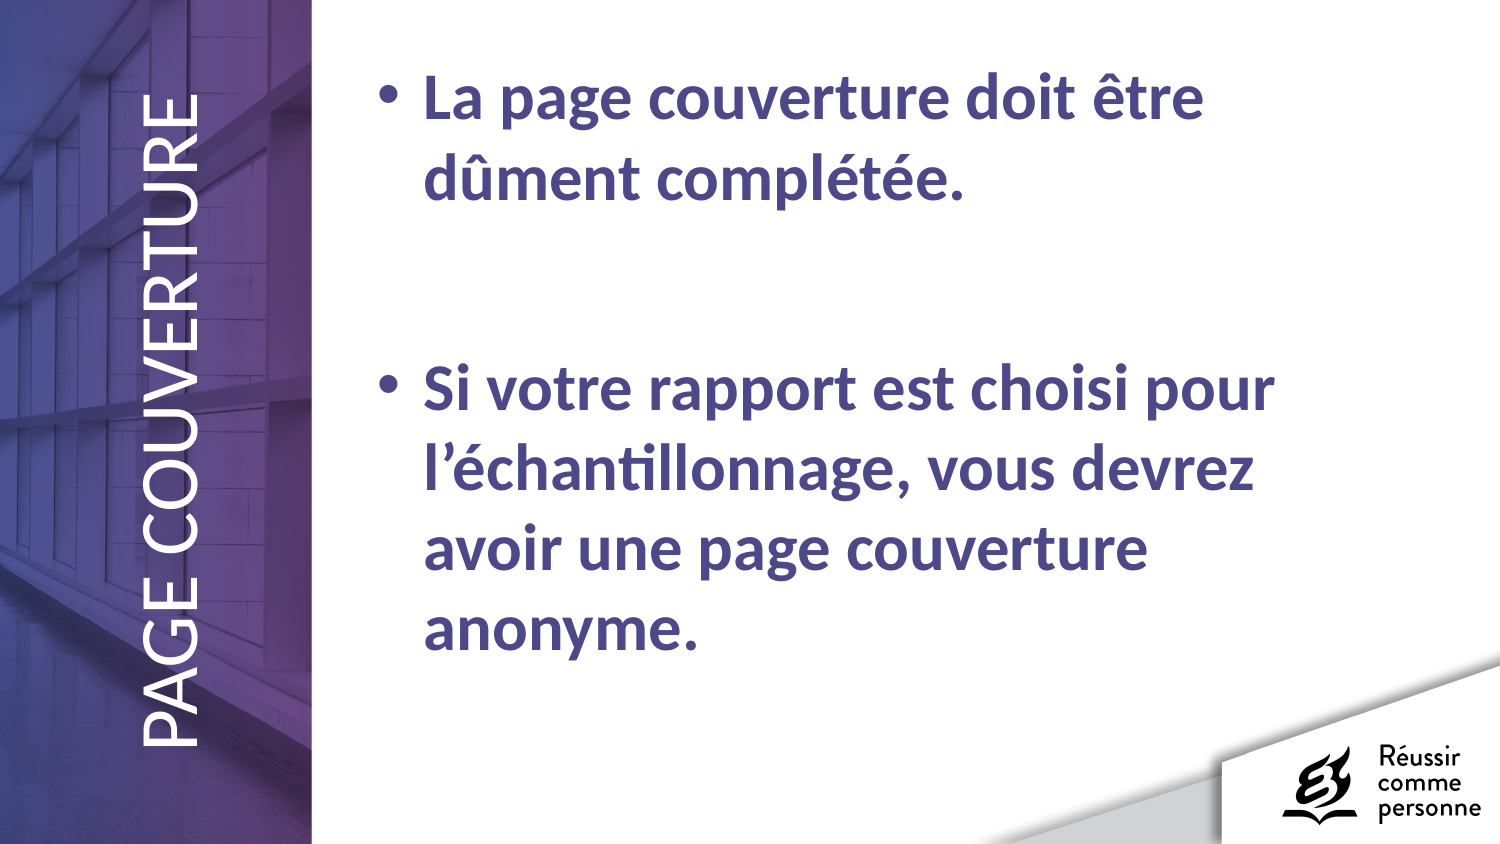

La page couverture doit être dûment complétée.

Si votre rapport est choisi pour l’échantillonnage, vous devrez avoir une page couverture anonyme.

PAGE COUVERTURE